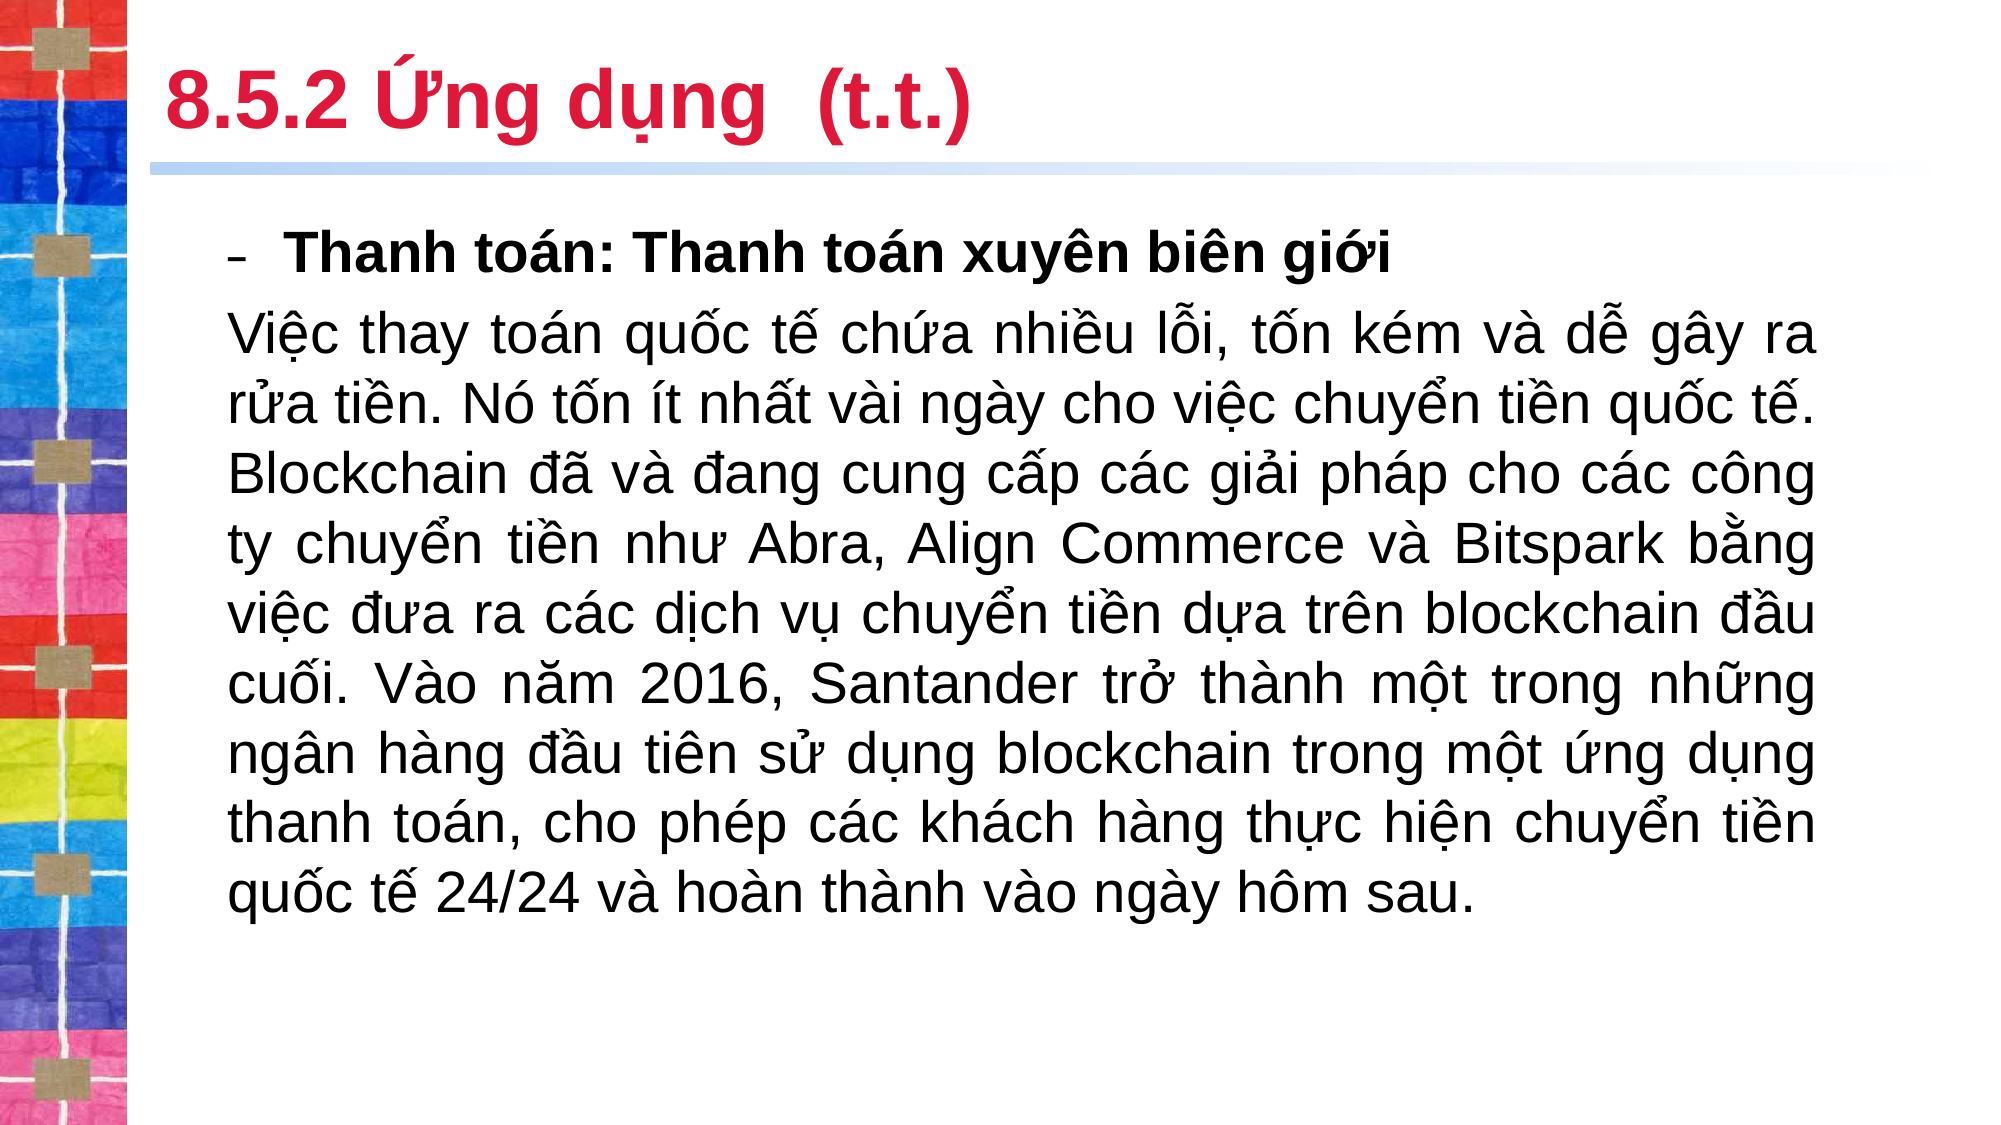

# 8.5.2 Ứng dụng  (t.t.)
Thanh toán: Thanh toán xuyên biên giới
Việc thay toán quốc tế chứa nhiều lỗi, tốn kém và dễ gây ra rửa tiền. Nó tốn ít nhất vài ngày cho việc chuyển tiền quốc tế. Blockchain đã và đang cung cấp các giải pháp cho các công ty chuyển tiền như Abra, Align Commerce và Bitspark bằng việc đưa ra các dịch vụ chuyển tiền dựa trên blockchain đầu cuối. Vào năm 2016, Santander trở thành một trong những ngân hàng đầu tiên sử dụng blockchain trong một ứng dụng thanh toán, cho phép các khách hàng thực hiện chuyển tiền quốc tế 24/24 và hoàn thành vào ngày hôm sau.